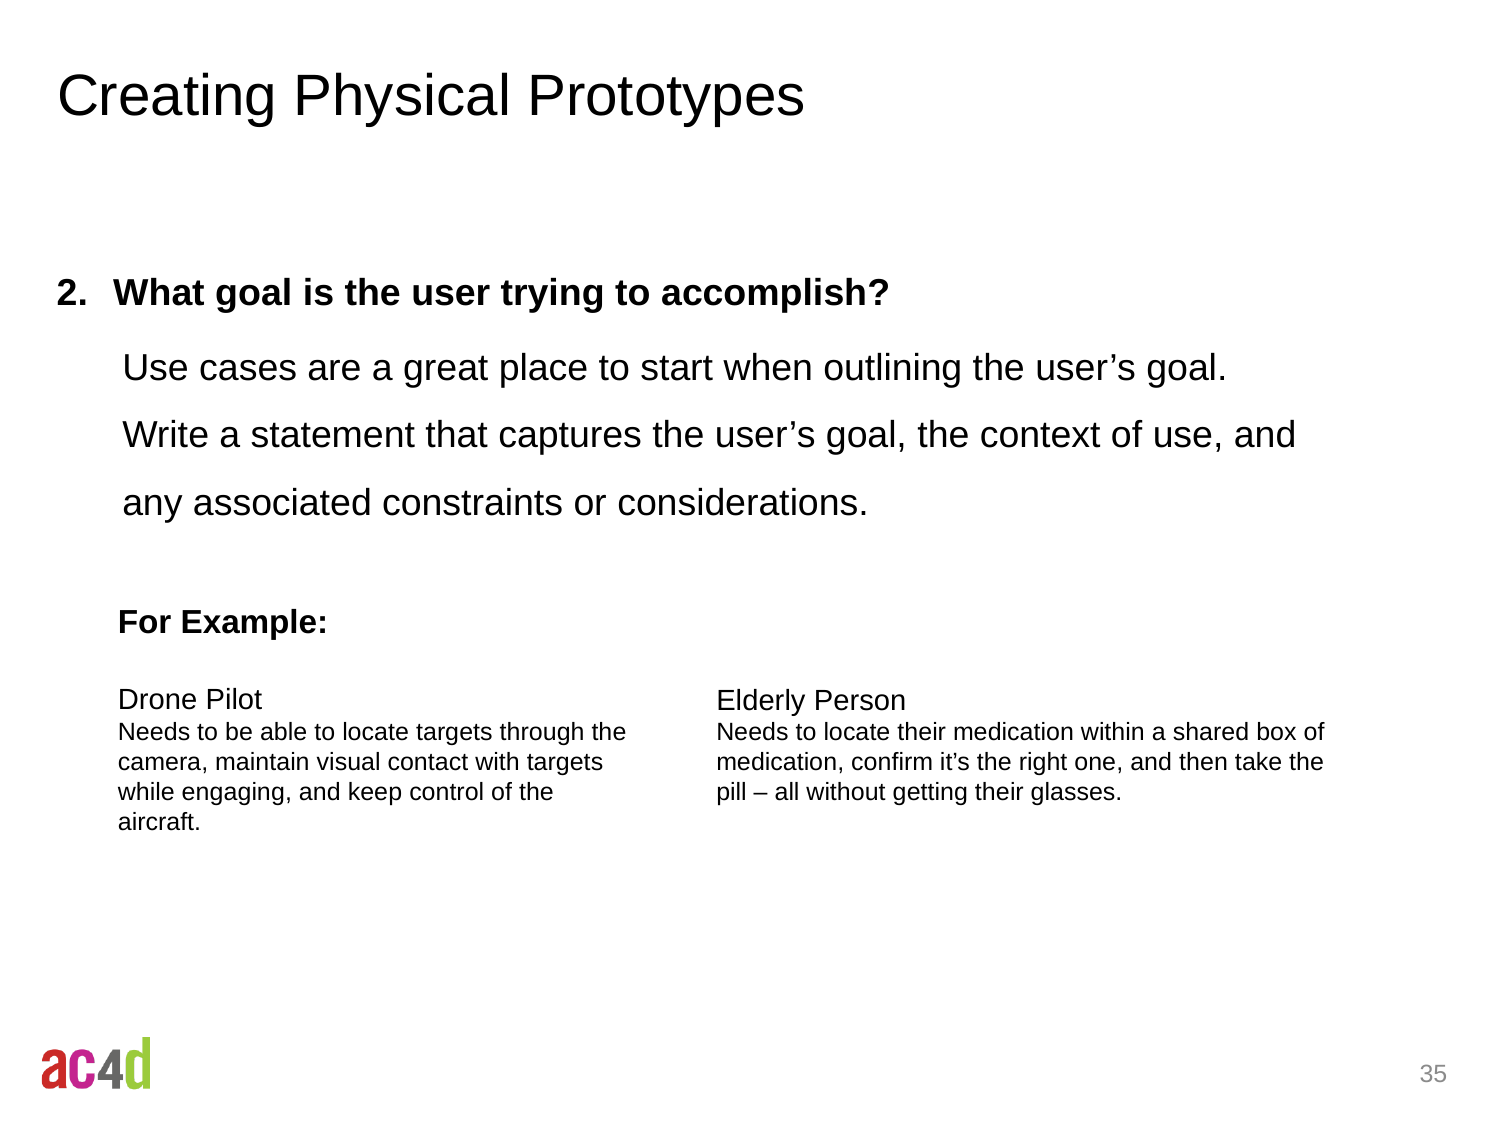

# Creating Physical Prototypes
What goal is the user trying to accomplish?
Use cases are a great place to start when outlining the user’s goal.  Write a statement that captures the user’s goal, the context of use, and any associated constraints or considerations.
For Example:

Drone Pilot
Needs to be able to locate targets through the camera, maintain visual contact with targets while engaging, and keep control of the aircraft.

Elderly Person
Needs to locate their medication within a shared box of medication, confirm it’s the right one, and then take the pill – all without getting their glasses.
35